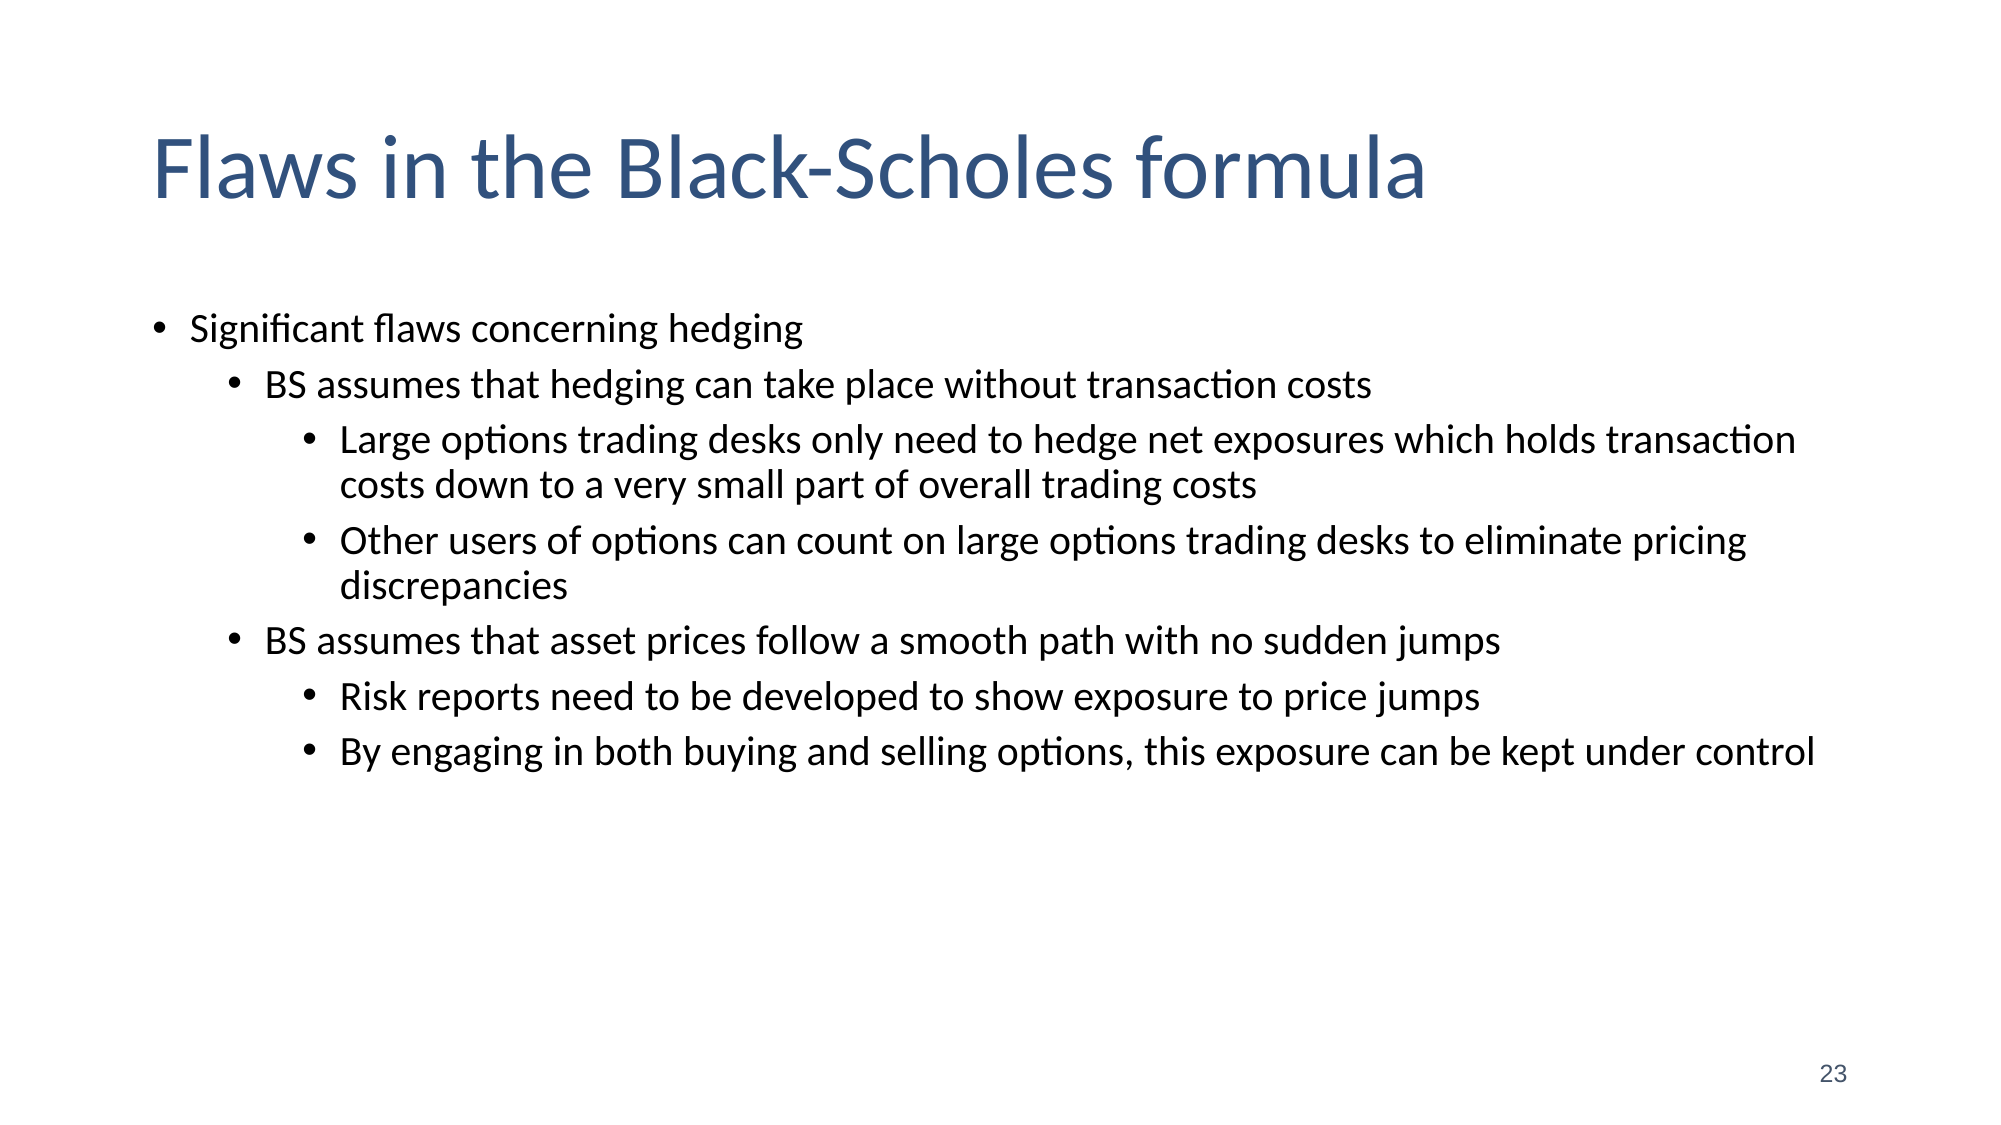

# Flaws in the Black-Scholes formula
Significant flaws concerning hedging
BS assumes that hedging can take place without transaction costs
Large options trading desks only need to hedge net exposures which holds transaction costs down to a very small part of overall trading costs
Other users of options can count on large options trading desks to eliminate pricing discrepancies
BS assumes that asset prices follow a smooth path with no sudden jumps
Risk reports need to be developed to show exposure to price jumps
By engaging in both buying and selling options, this exposure can be kept under control

23